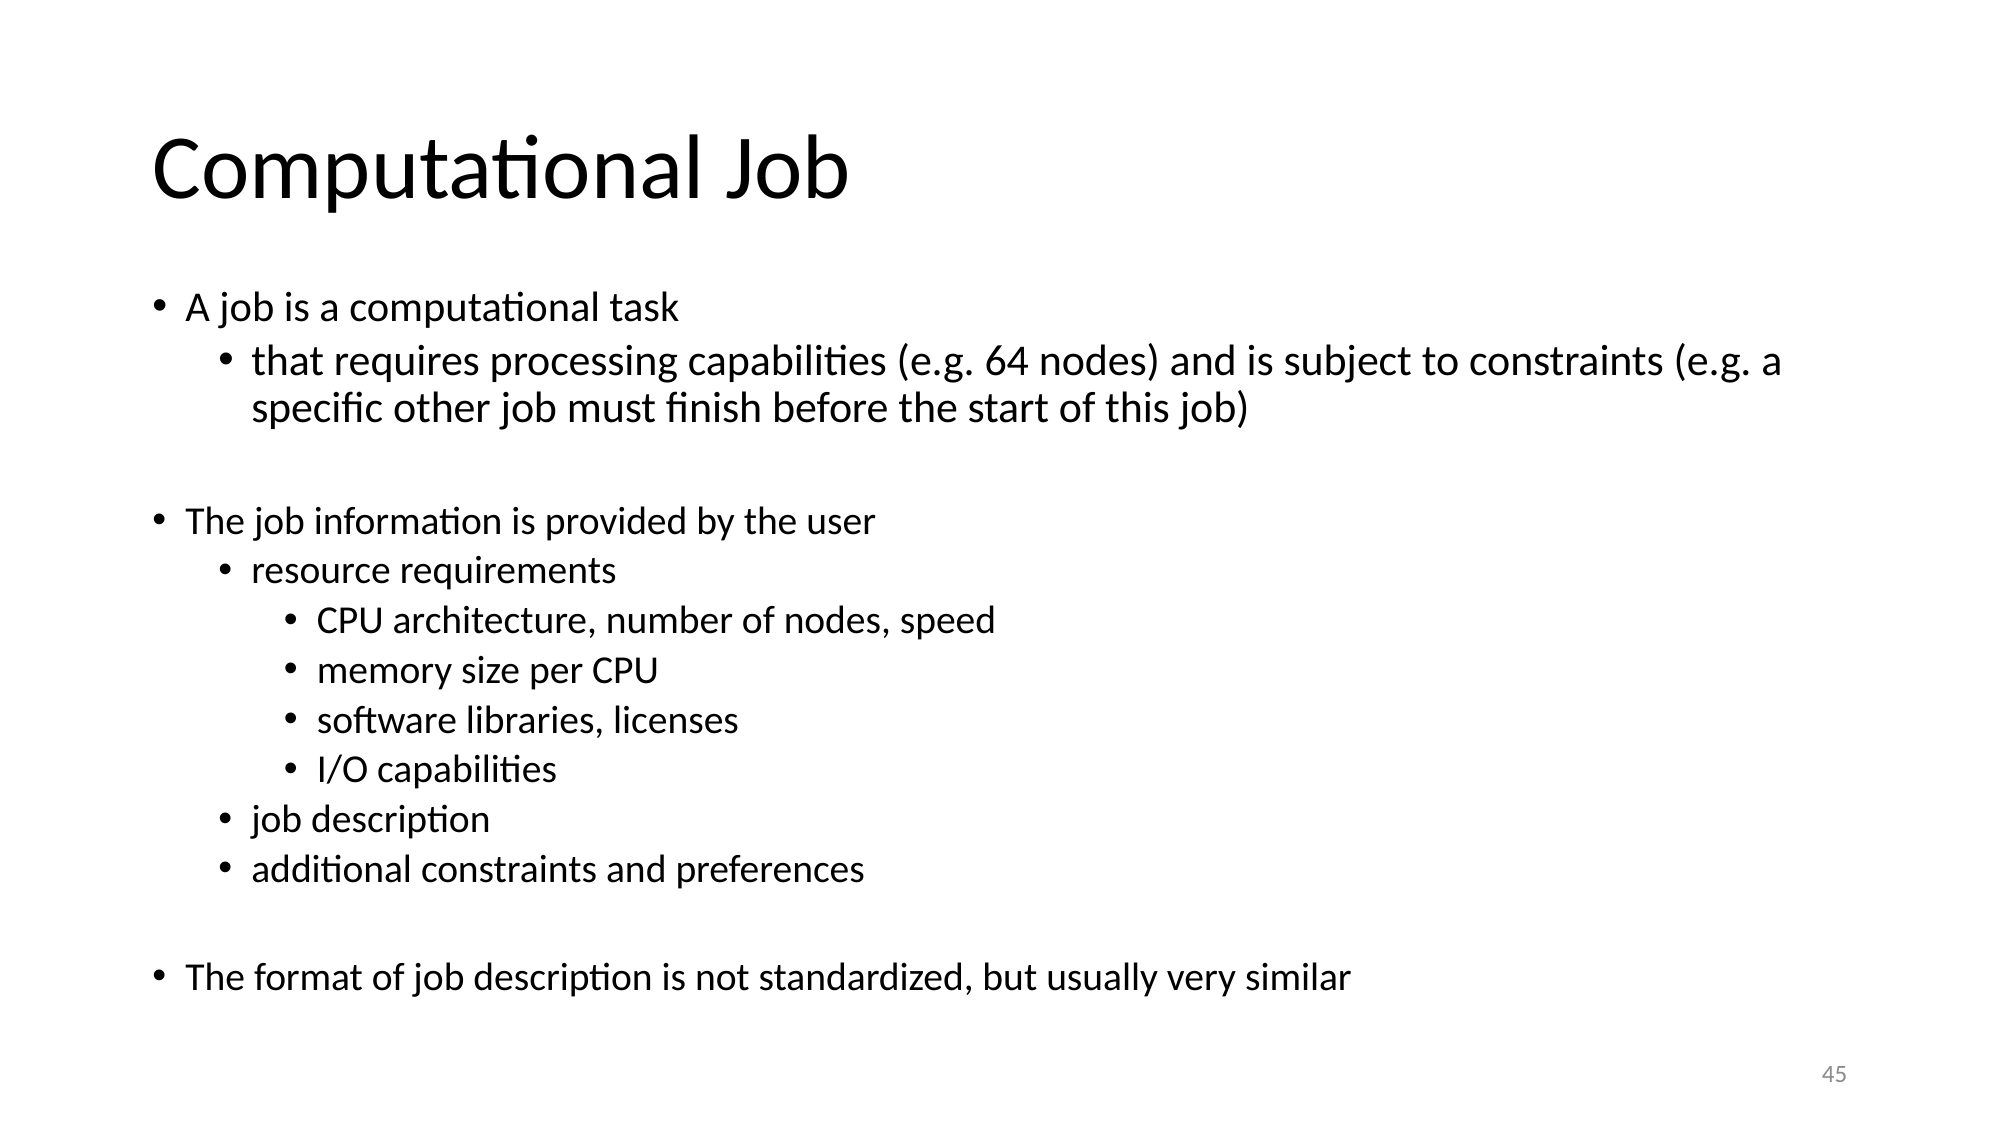

# Computational Job
A job is a computational task
that requires processing capabilities (e.g. 64 nodes) and is subject to constraints (e.g. a specific other job must finish before the start of this job)

The job information is provided by the user
resource requirements
CPU architecture, number of nodes, speed
memory size per CPU
software libraries, licenses
I/O capabilities
job description
additional constraints and preferences

The format of job description is not standardized, but usually very similar
45